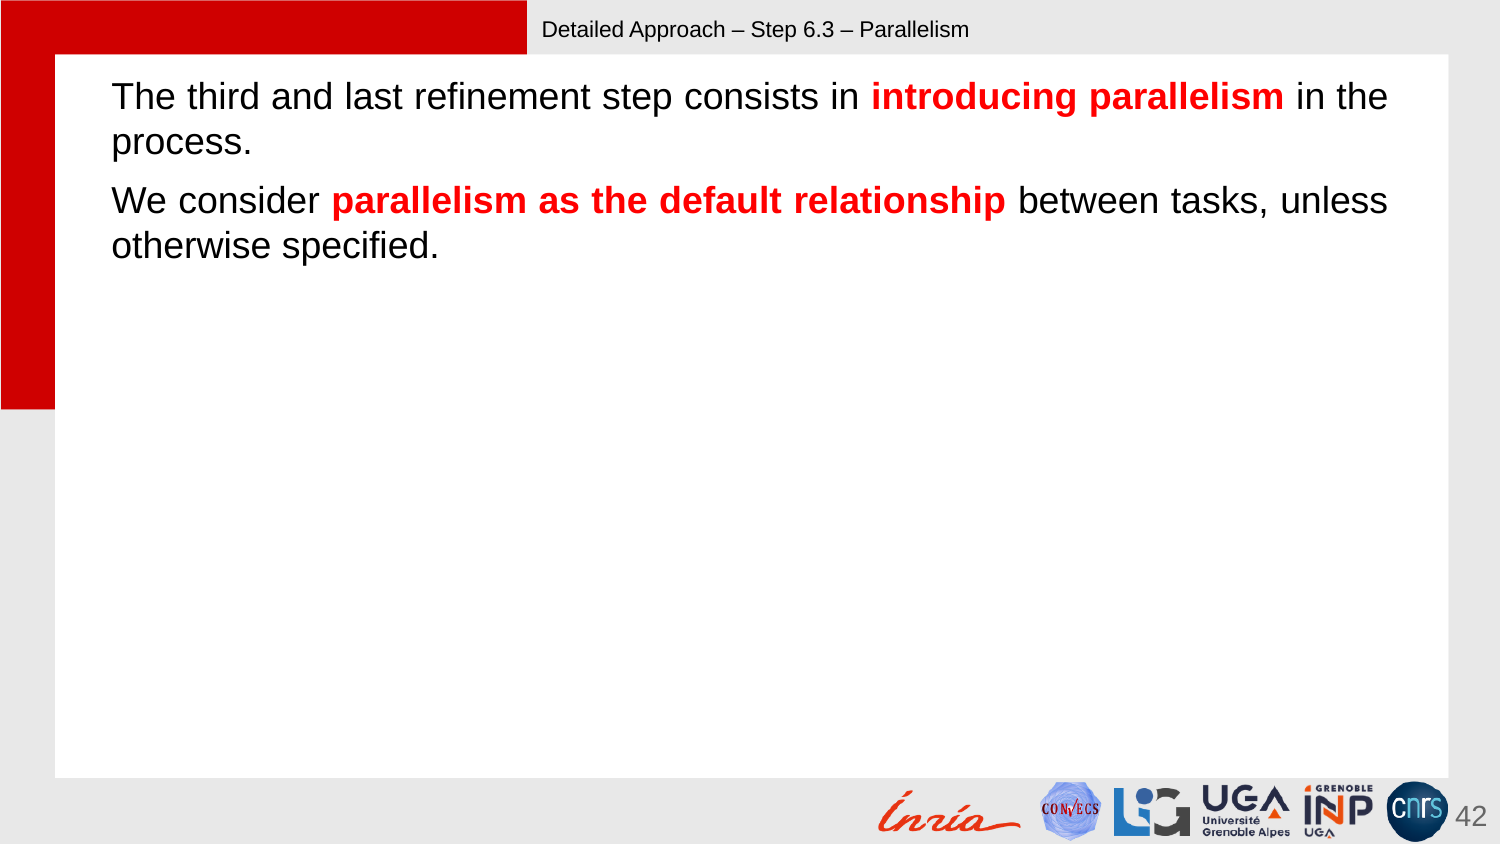

# Detailed Approach – Step 6.3 – Parallelism
The third and last refinement step consists in introducing parallelism in the process.
We consider parallelism as the default relationship between tasks, unless otherwise specified.
42